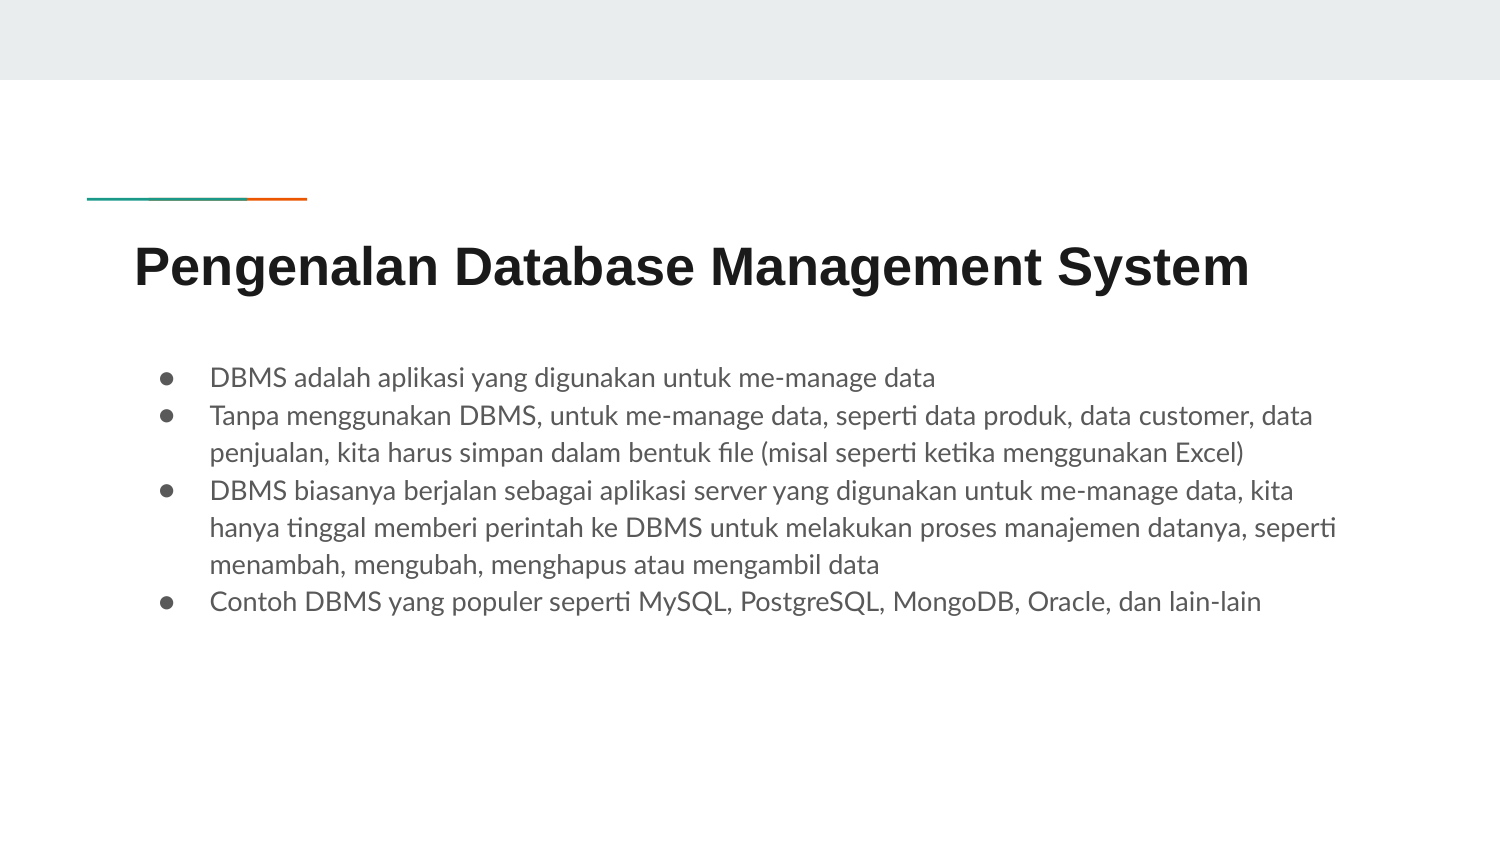

# Pengenalan Database Management System
DBMS adalah aplikasi yang digunakan untuk me-manage data
Tanpa menggunakan DBMS, untuk me-manage data, seperti data produk, data customer, data penjualan, kita harus simpan dalam bentuk file (misal seperti ketika menggunakan Excel)
DBMS biasanya berjalan sebagai aplikasi server yang digunakan untuk me-manage data, kita hanya tinggal memberi perintah ke DBMS untuk melakukan proses manajemen datanya, seperti menambah, mengubah, menghapus atau mengambil data
Contoh DBMS yang populer seperti MySQL, PostgreSQL, MongoDB, Oracle, dan lain-lain